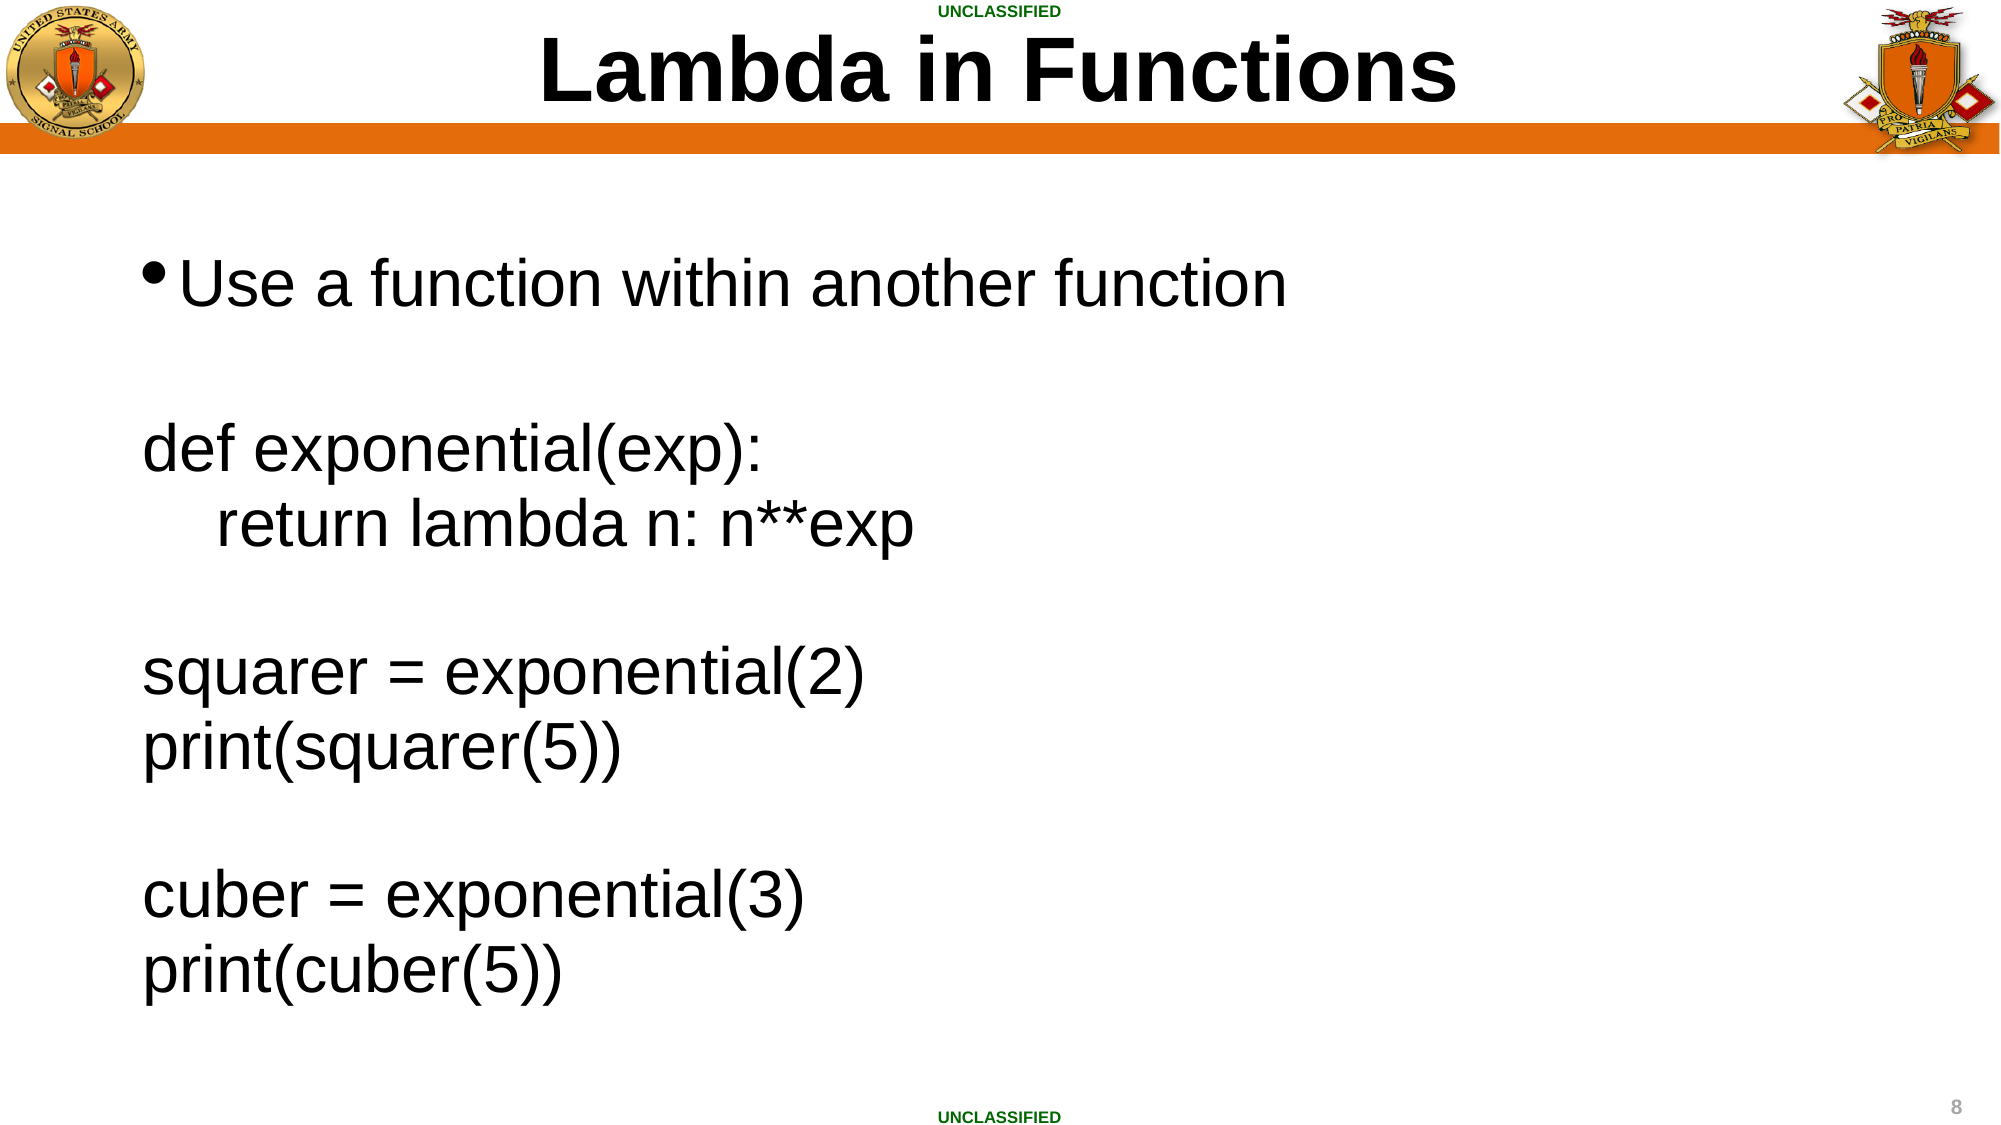

Lambda in Functions
Use a function within another function
def exponential(exp):
    return lambda n: n**exp

squarer = exponential(2)
print(squarer(5))

cuber = exponential(3)
print(cuber(5))